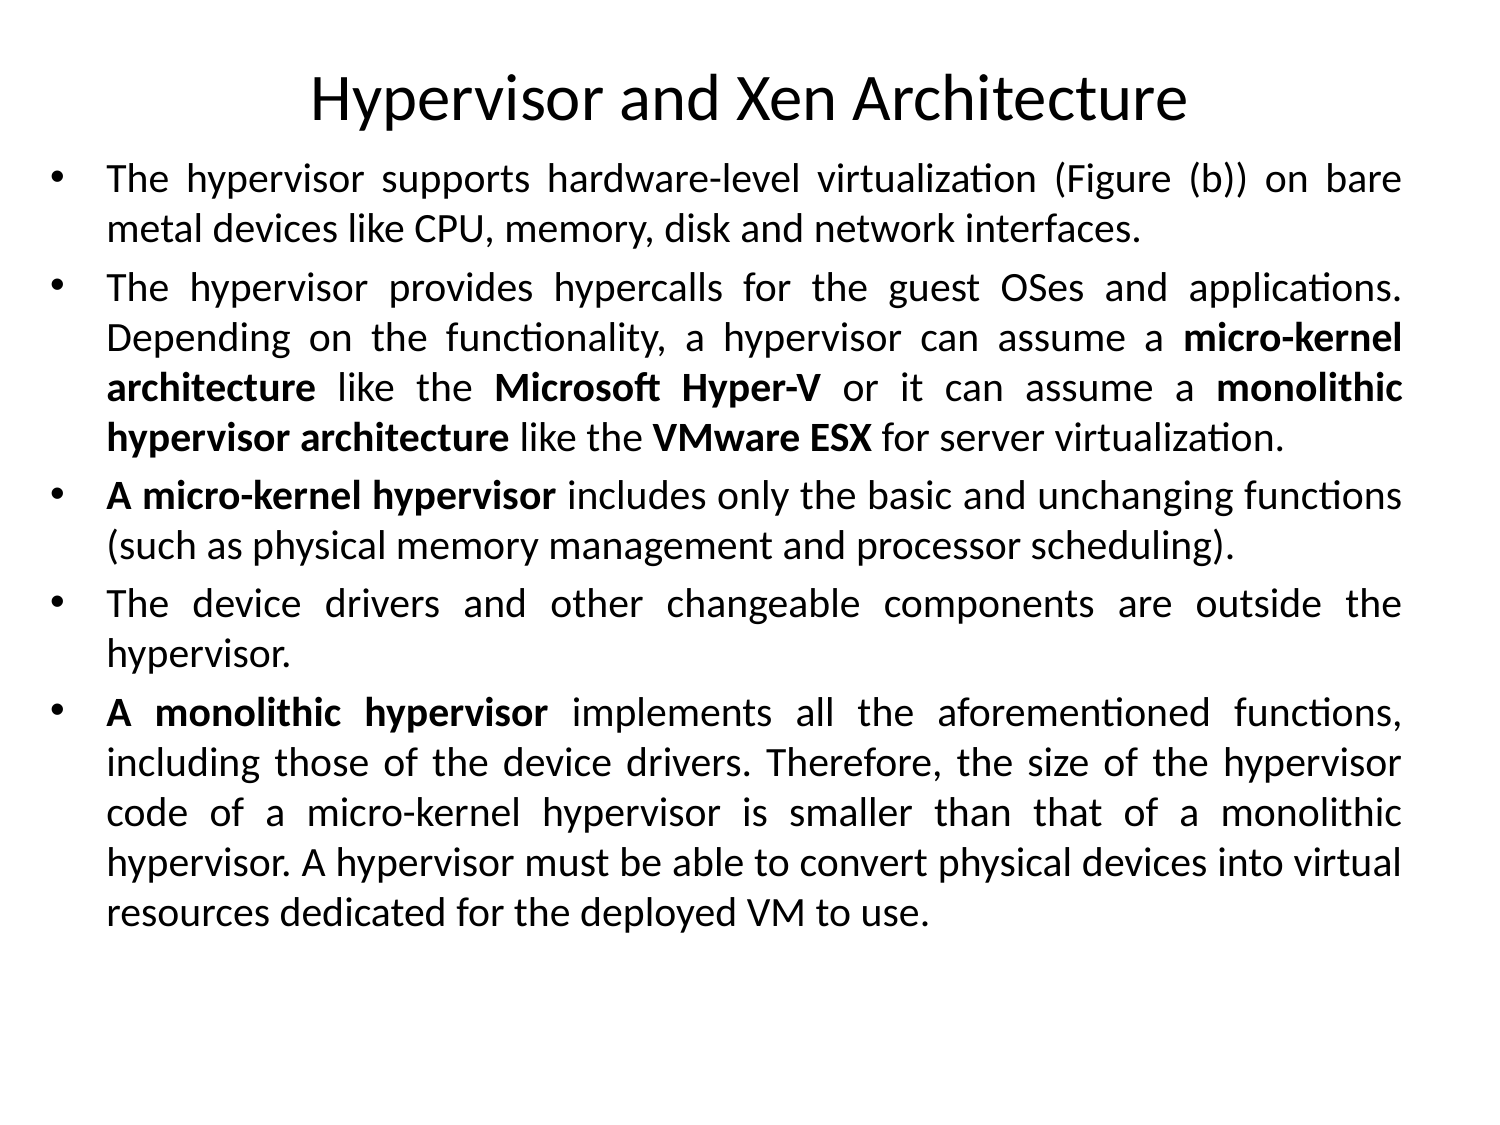

# Hypervisor and Xen Architecture
The hypervisor supports hardware-level virtualization (Figure (b)) on bare metal devices like CPU, memory, disk and network interfaces.
The hypervisor provides hypercalls for the guest OSes and applications. Depending on the functionality, a hypervisor can assume a micro-kernel architecture like the Microsoft Hyper-V or it can assume a monolithic hypervisor architecture like the VMware ESX for server virtualization.
A micro-kernel hypervisor includes only the basic and unchanging functions (such as physical memory management and processor scheduling).
The device drivers and other changeable components are outside the hypervisor.
A monolithic hypervisor implements all the aforementioned functions, including those of the device drivers. Therefore, the size of the hypervisor code of a micro-kernel hypervisor is smaller than that of a monolithic hypervisor. A hypervisor must be able to convert physical devices into virtual resources dedicated for the deployed VM to use.